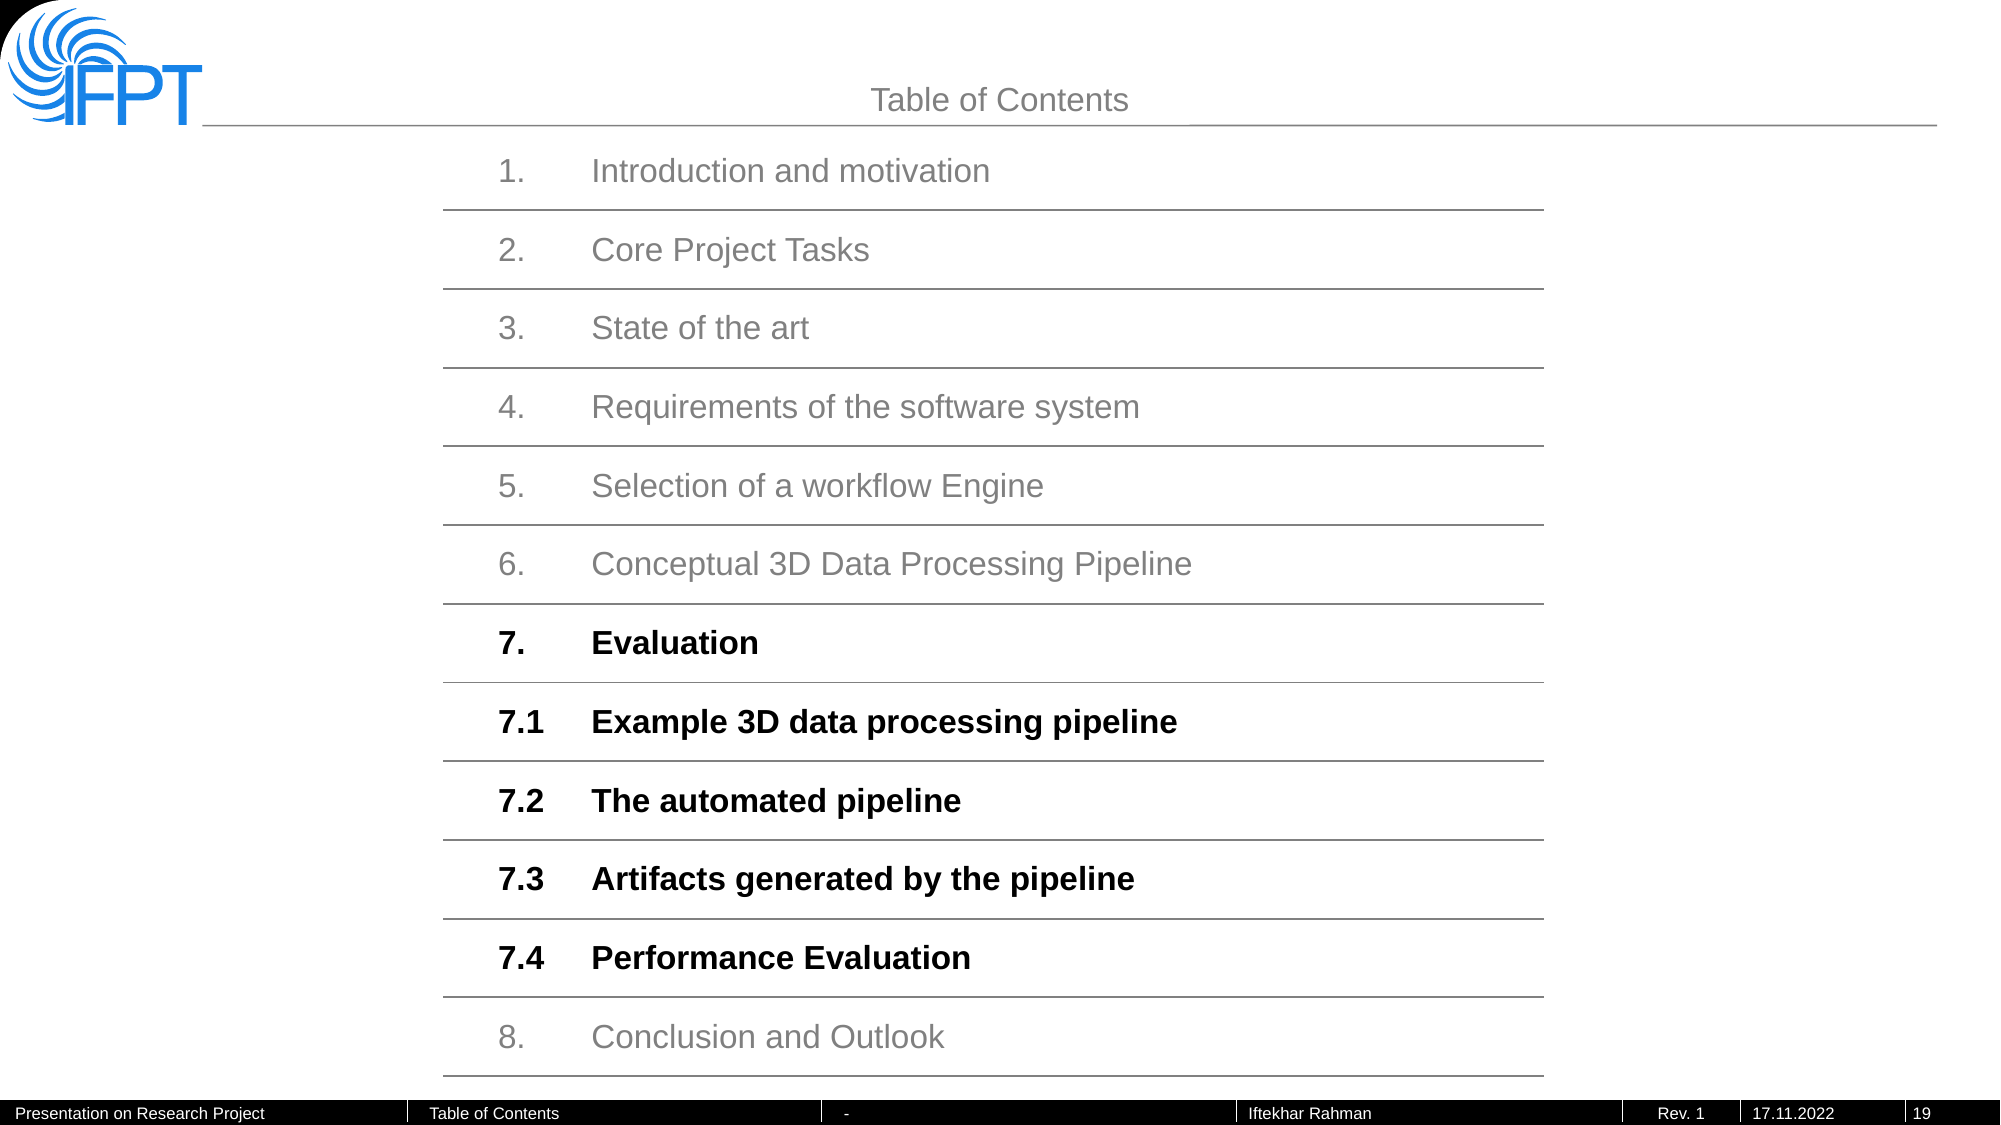

# Table of Contents
| 1. | Introduction and motivation |
| --- | --- |
| 2. | Core Project Tasks |
| 3. | State of the art |
| 4. | Requirements of the software system |
| 5. | Selection of a workflow Engine |
| 6. | Conceptual 3D Data Processing Pipeline |
| 7. | Evaluation |
| 7.1 | Example 3D data processing pipeline |
| 7.2 | The automated pipeline |
| 7.3 | Artifacts generated by the pipeline |
| 7.4 | Performance Evaluation |
| 8. | Conclusion and Outlook |
Presentation on Research Project
Table of Contents
-
19